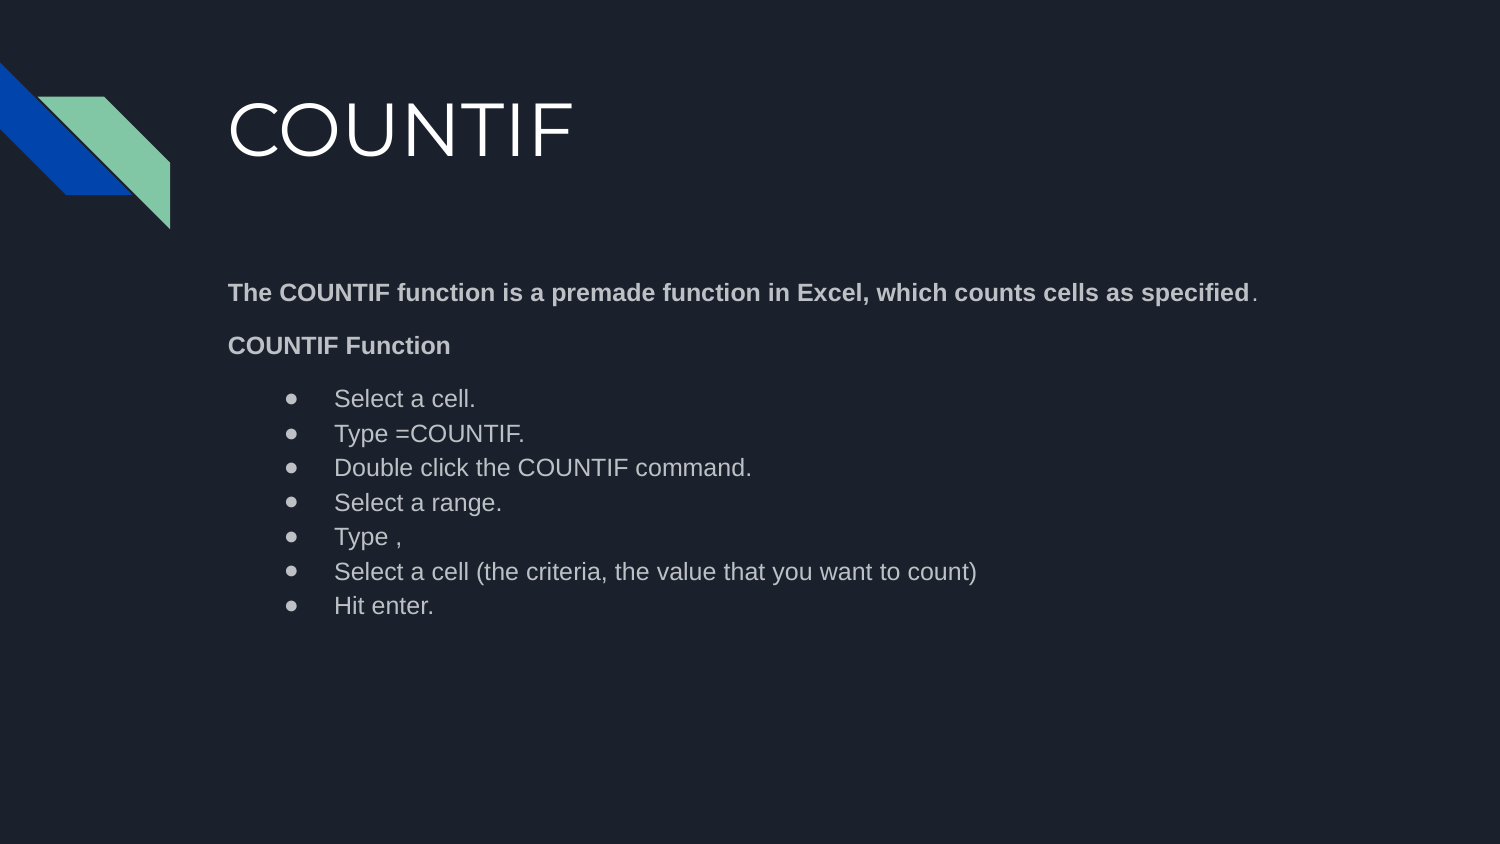

# COUNTIF
The COUNTIF function is a premade function in Excel, which counts cells as specified.
COUNTIF Function
Select a cell.
Type =COUNTIF.
Double click the COUNTIF command.
Select a range.
Type ,
Select a cell (the criteria, the value that you want to count)
Hit enter.